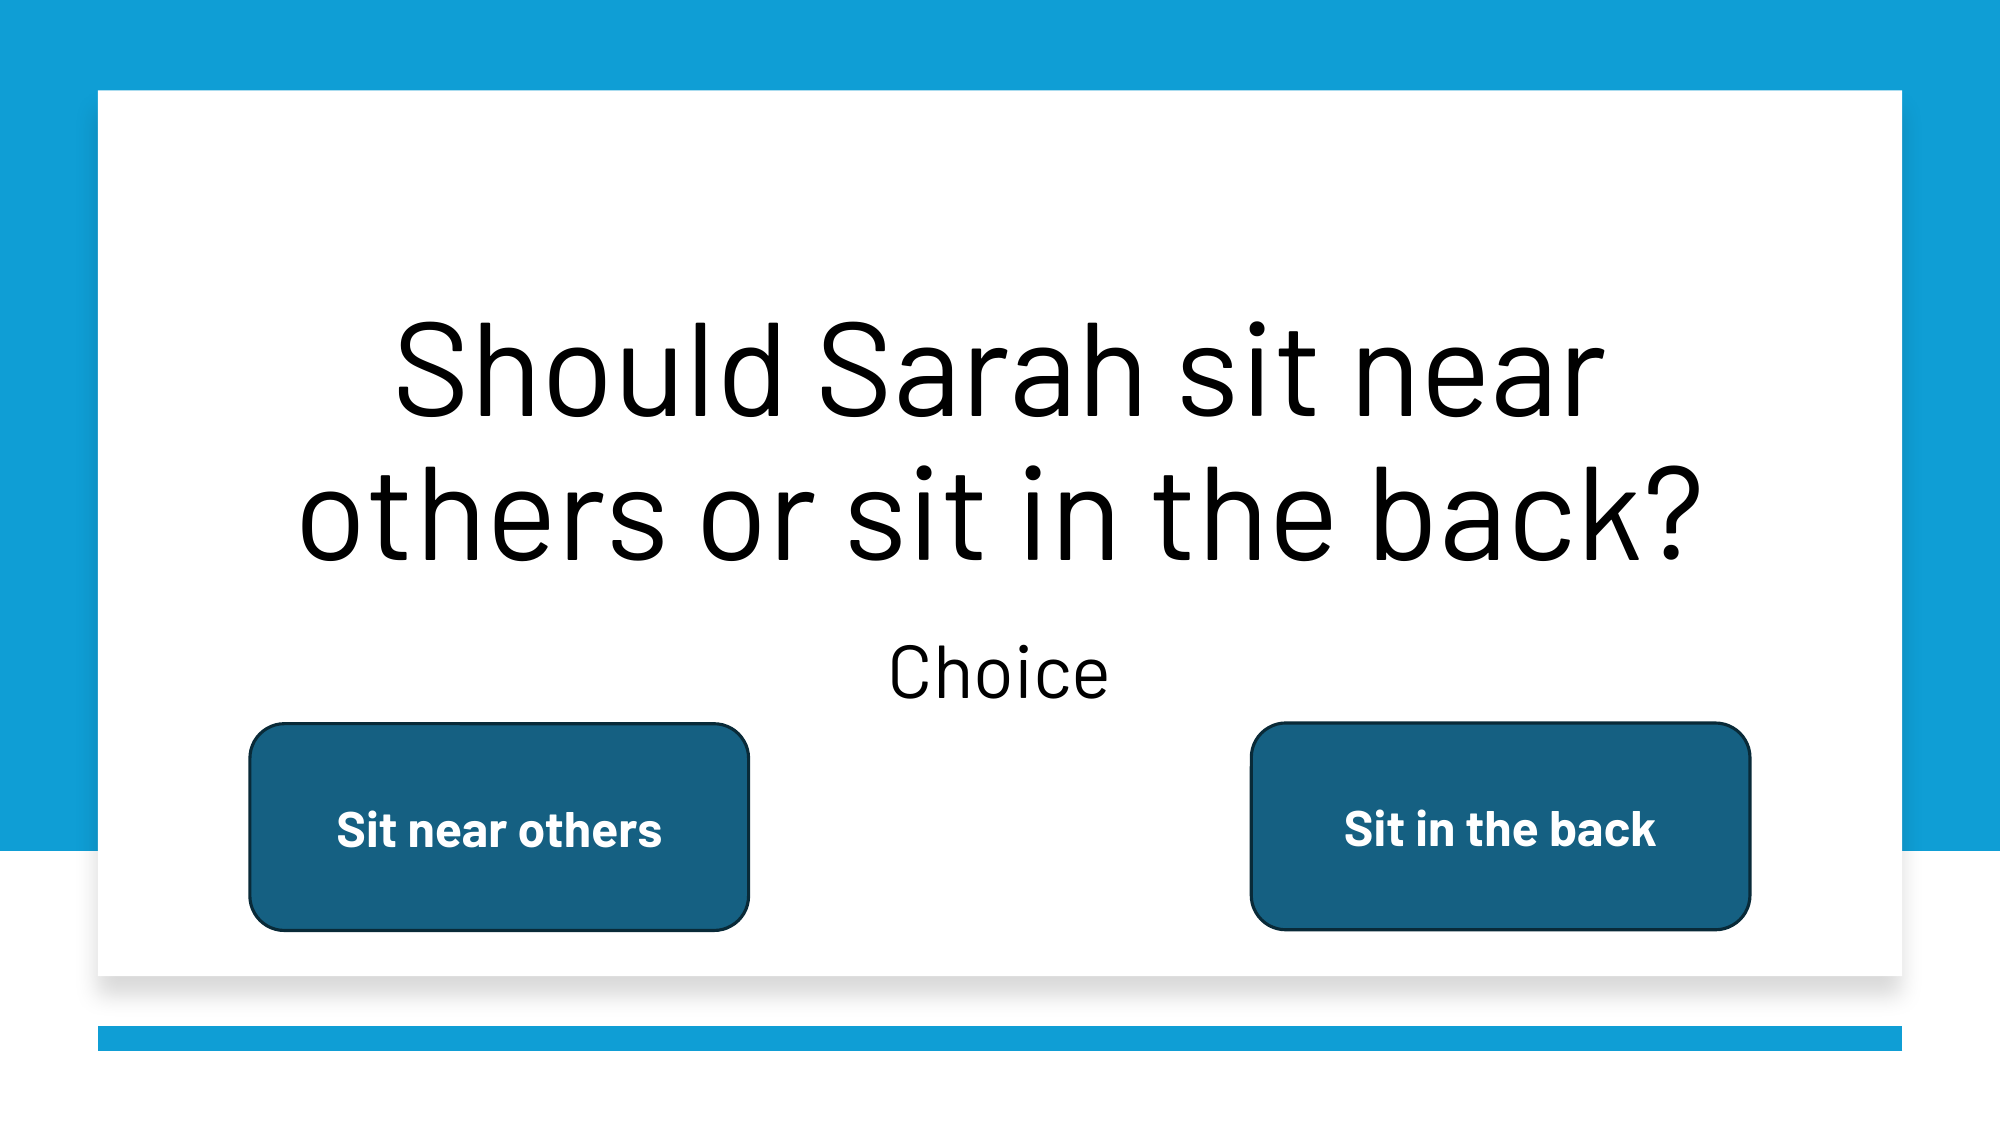

# Should Sarah sit near others or sit in the back?
Choice
Sit in the back
Sit near others